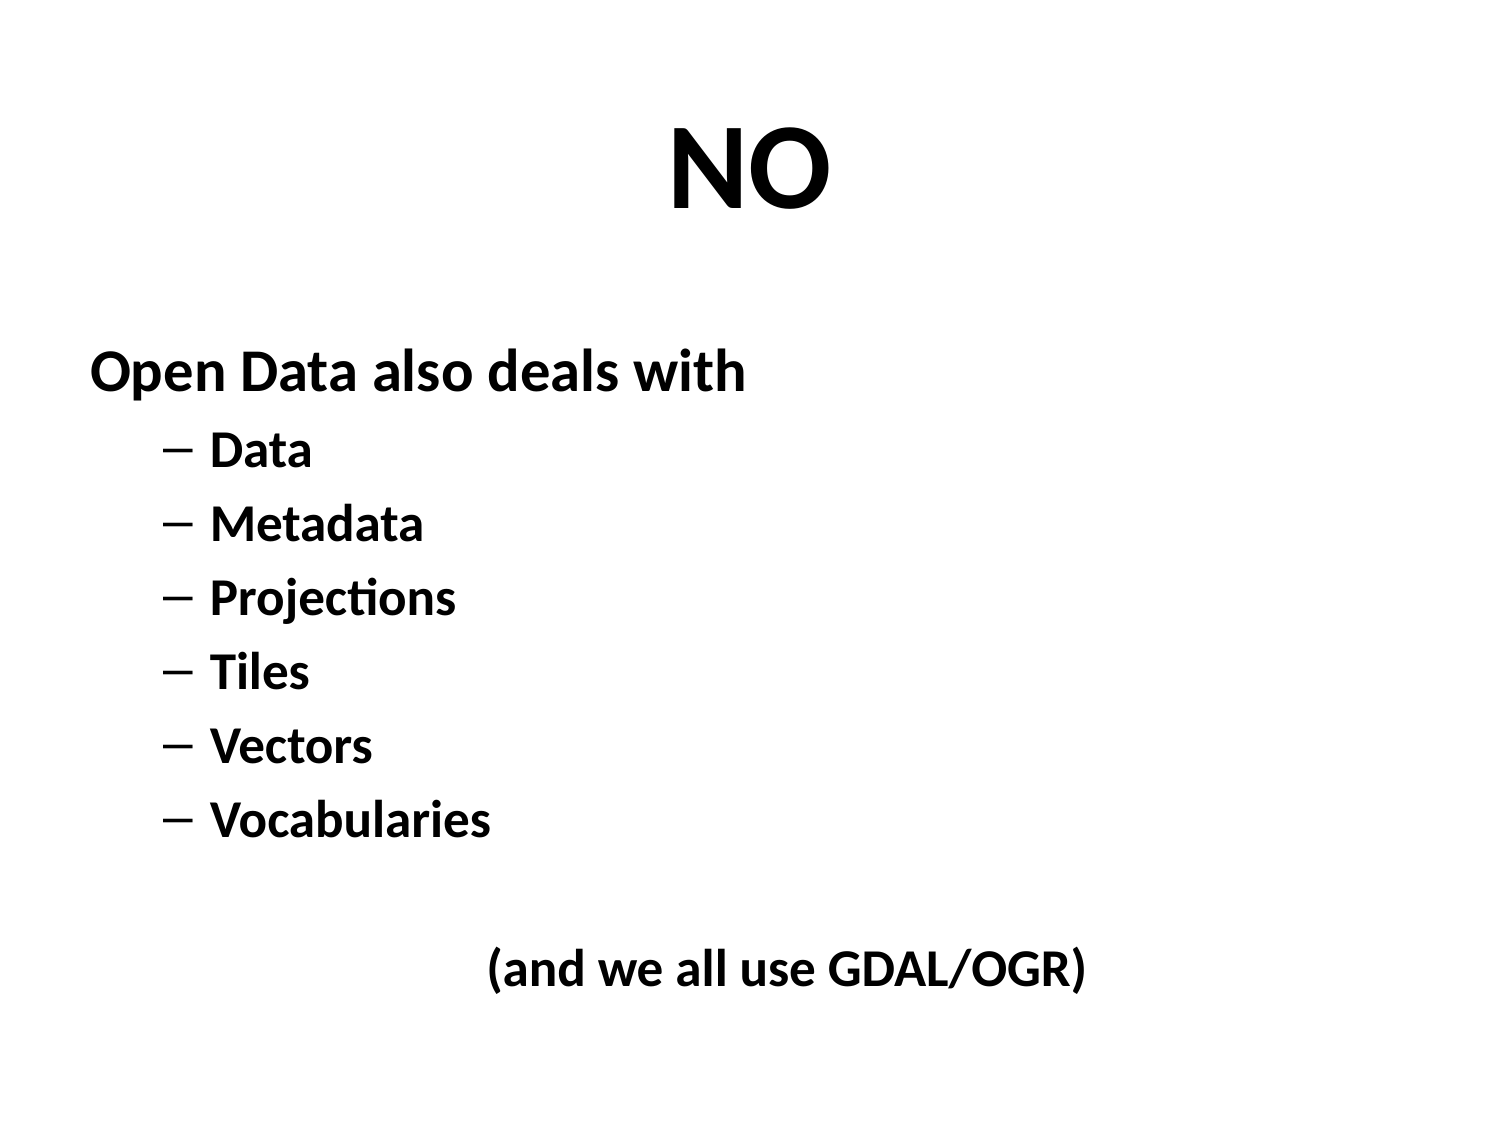

NO

Open Data also deals with
Data
Metadata
Projections
Tiles
Vectors
Vocabularies

(and we all use GDAL/OGR)